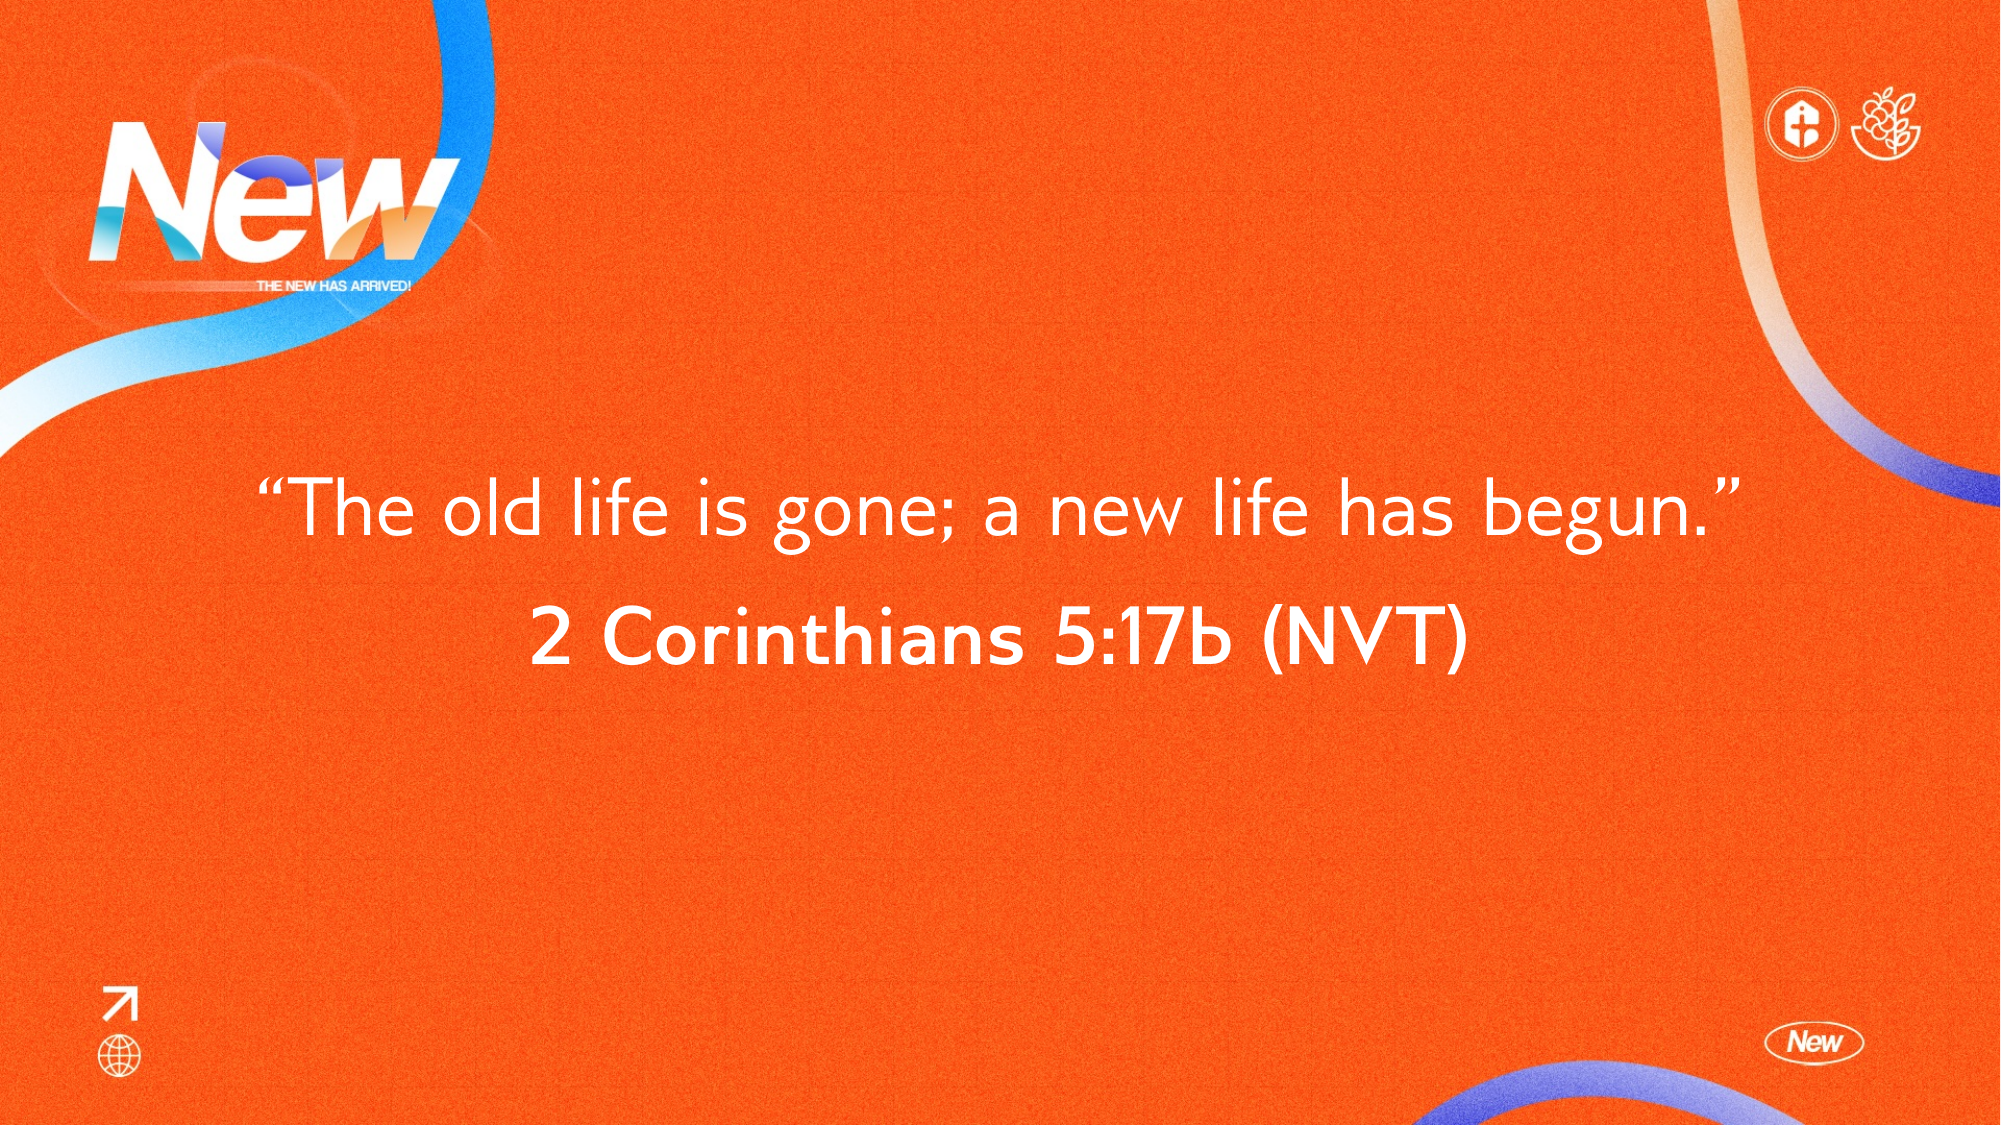

“The old life is gone; a new life has begun.”
2 Corinthians 5:17b (NVT)